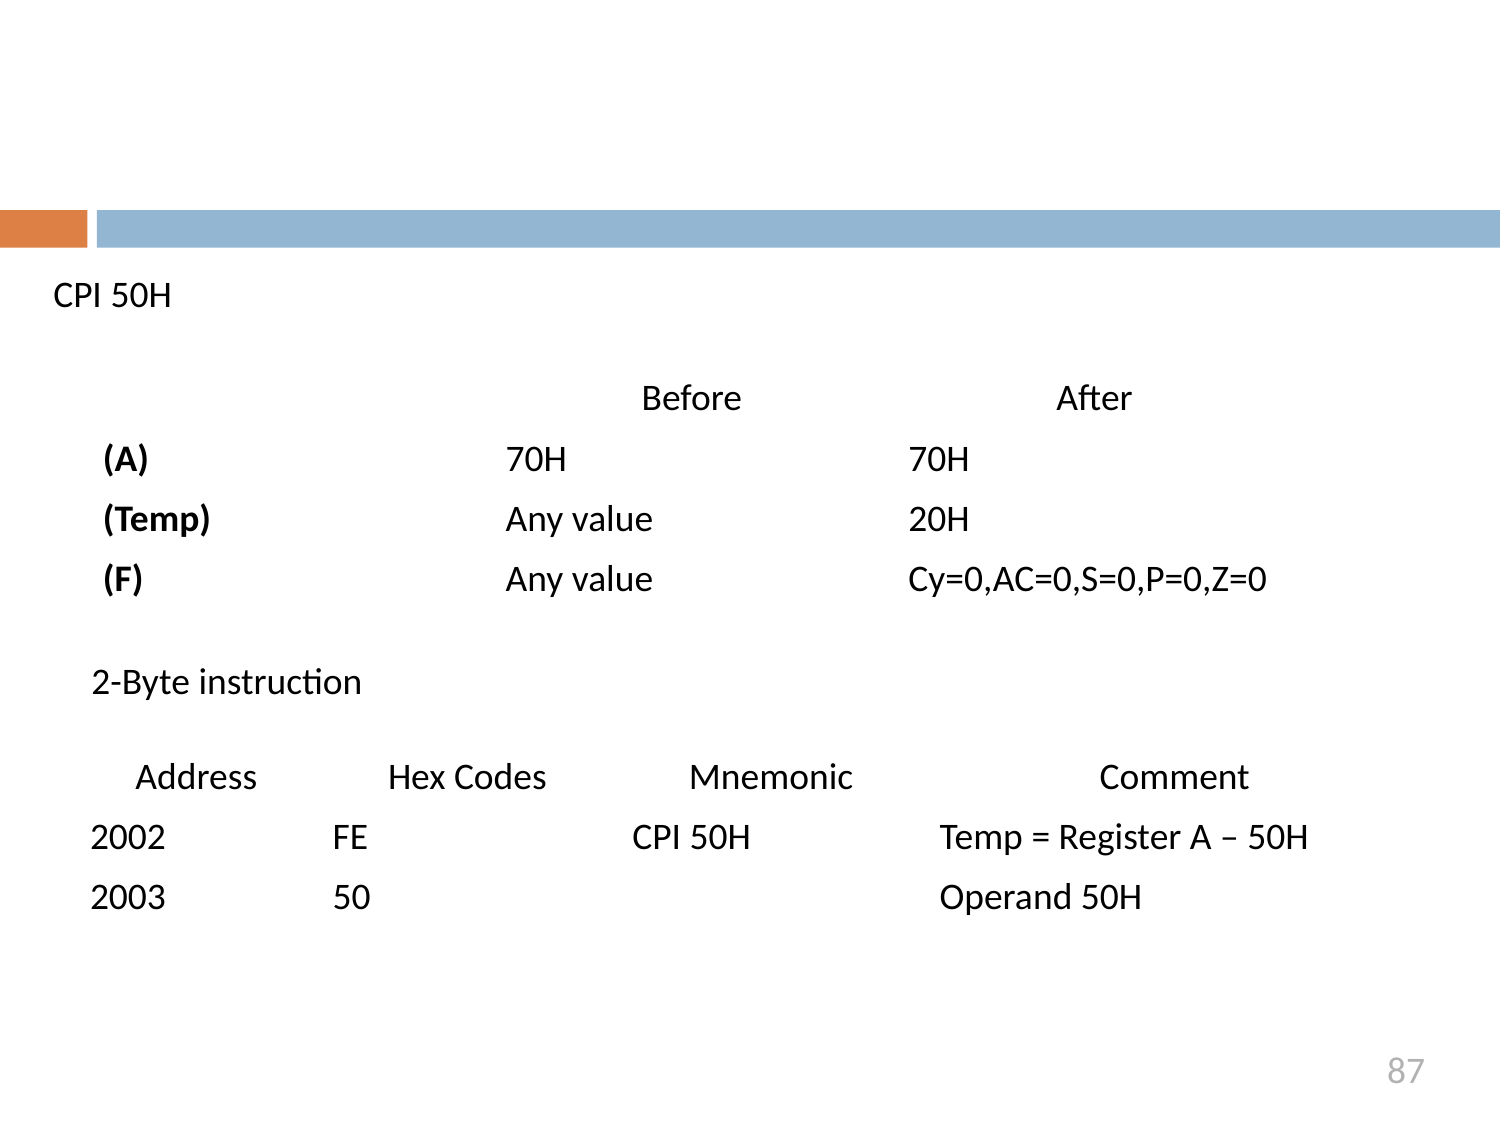

CPI 50H
|  | Before | After |
| --- | --- | --- |
| (A) | 70H | 70H |
| (Temp) | Any value | 20H |
| (F) | Any value | Cy=0,AC=0,S=0,P=0,Z=0 |
2-Byte instruction
| Address | Hex Codes | Mnemonic | Comment |
| --- | --- | --- | --- |
| 2002 | FE | CPI 50H | Temp = Register A – 50H |
| 2003 | 50 |  | Operand 50H |
87